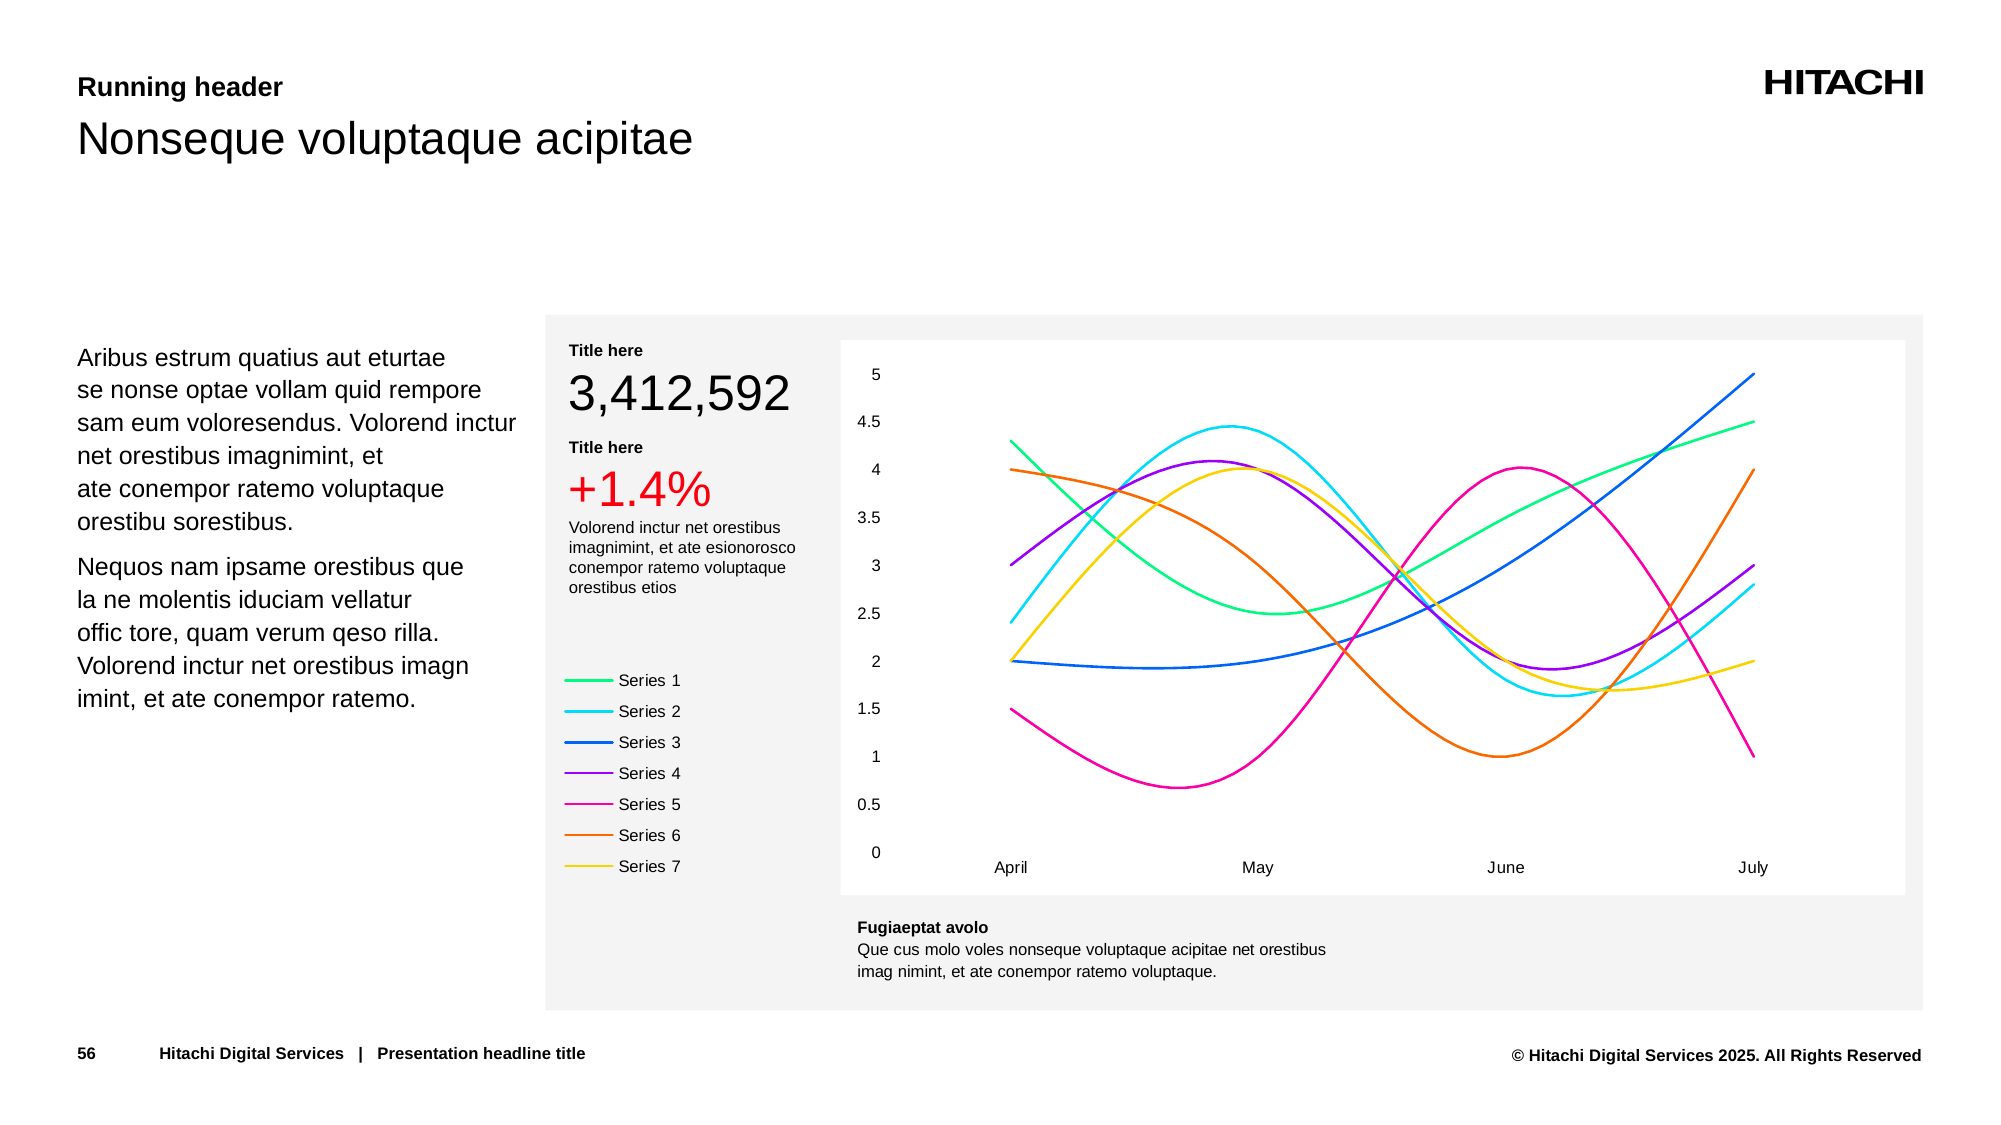

Running header
# Nonseque voluptaque acipitae

Aribus estrum quatius aut eturtae
se nonse optae vollam quid rempore sam eum voloresendus. Volorend inctur net orestibus imagnimint, et
ate conempor ratemo voluptaque orestibu sorestibus.
Nequos nam ipsame orestibus que
la ne molentis iduciam vellatur
offic tore, quam verum qeso rilla. Volorend inctur net orestibus imagn imint, et ate conempor ratemo.
Title here
3,412,592
Title here
+1.4%
Volorend inctur net orestibus imagnimint, et ate esionorosco conempor ratemo voluptaque orestibus etios

### Chart

| Category | Series 1 | Series 2 | Series 3 | Series 4 | Series 5 | Series 6 | Series 7 |
|---|---|---|---|---|---|---|---|
| April | 4.3 | 2.4 | 2.0 | 3.0 | 1.5 | 4.0 | 2.0 |
| May | 2.5 | 4.4 | 2.0 | 4.0 | 1.0 | 3.0 | 4.0 |
| June | 3.5 | 1.8 | 3.0 | 2.0 | 4.0 | 1.0 | 2.0 |
| July | 4.5 | 2.8 | 5.0 | 3.0 | 1.0 | 4.0 | 2.0 |
Fugiaeptat avolo
Que cus molo voles nonseque voluptaque acipitae net orestibus imag nimint, et ate conempor ratemo voluptaque.
56
Hitachi Digital Services   |   Presentation headline title